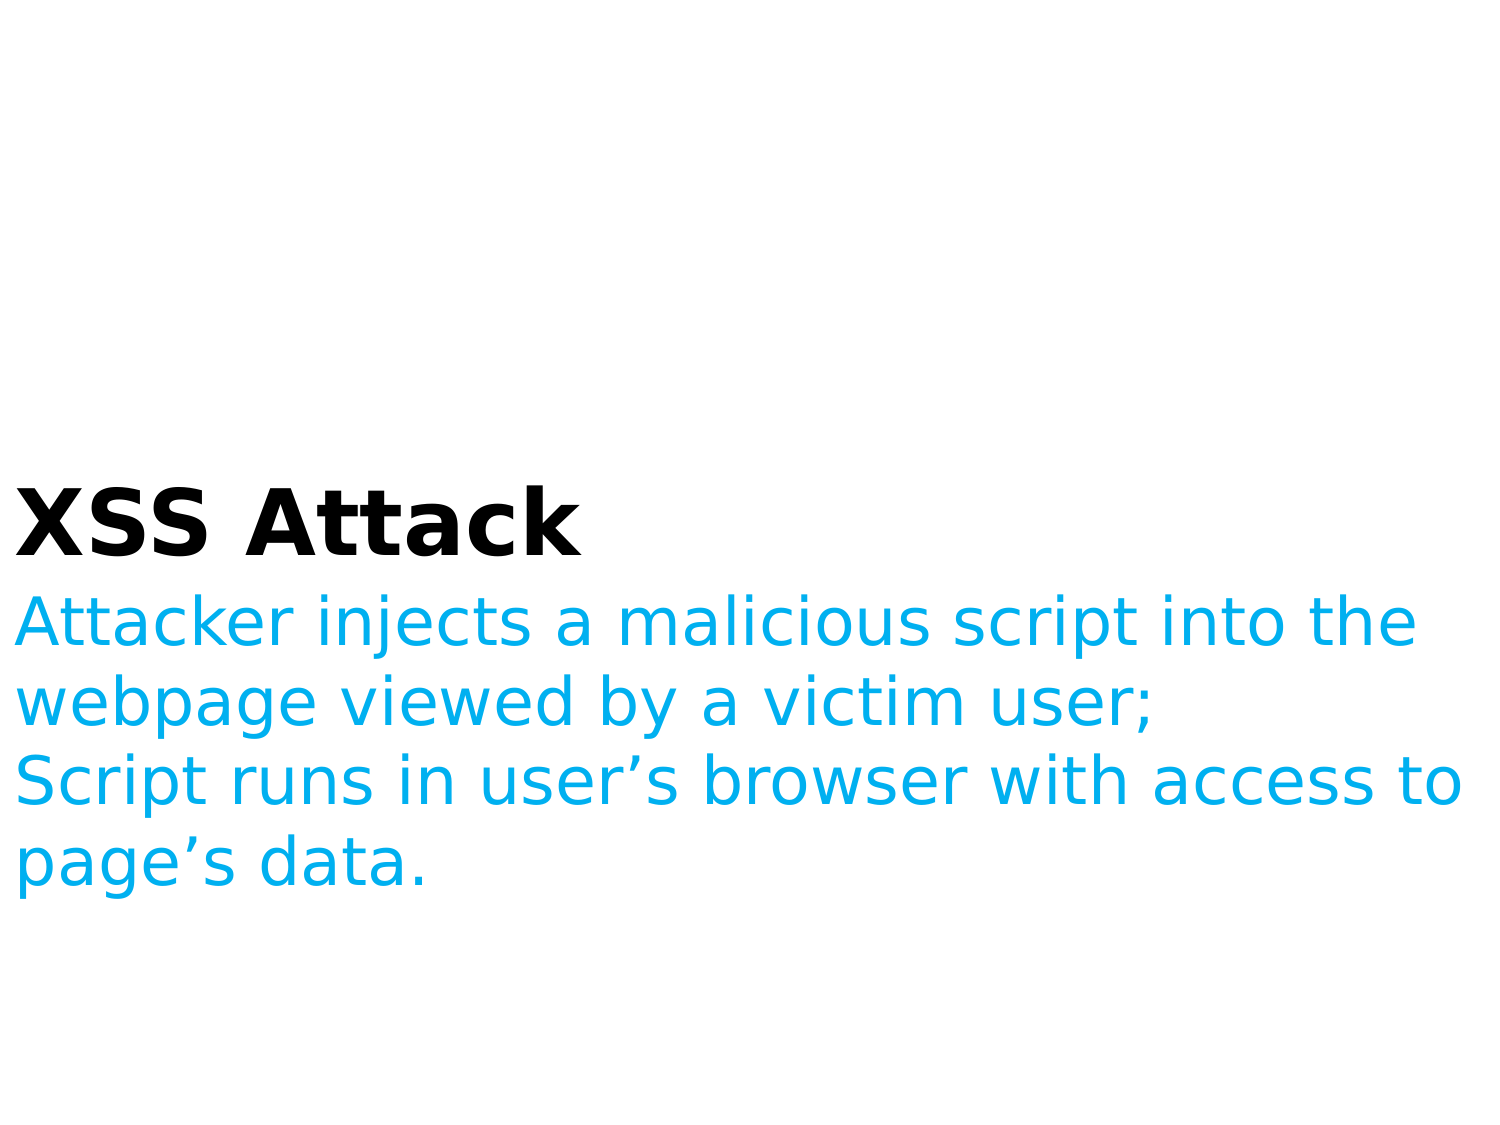

XSS Attack
Attacker injects a malicious script into the  webpage viewed by a victim user;
Script runs in user’s browser with access to page’s data.